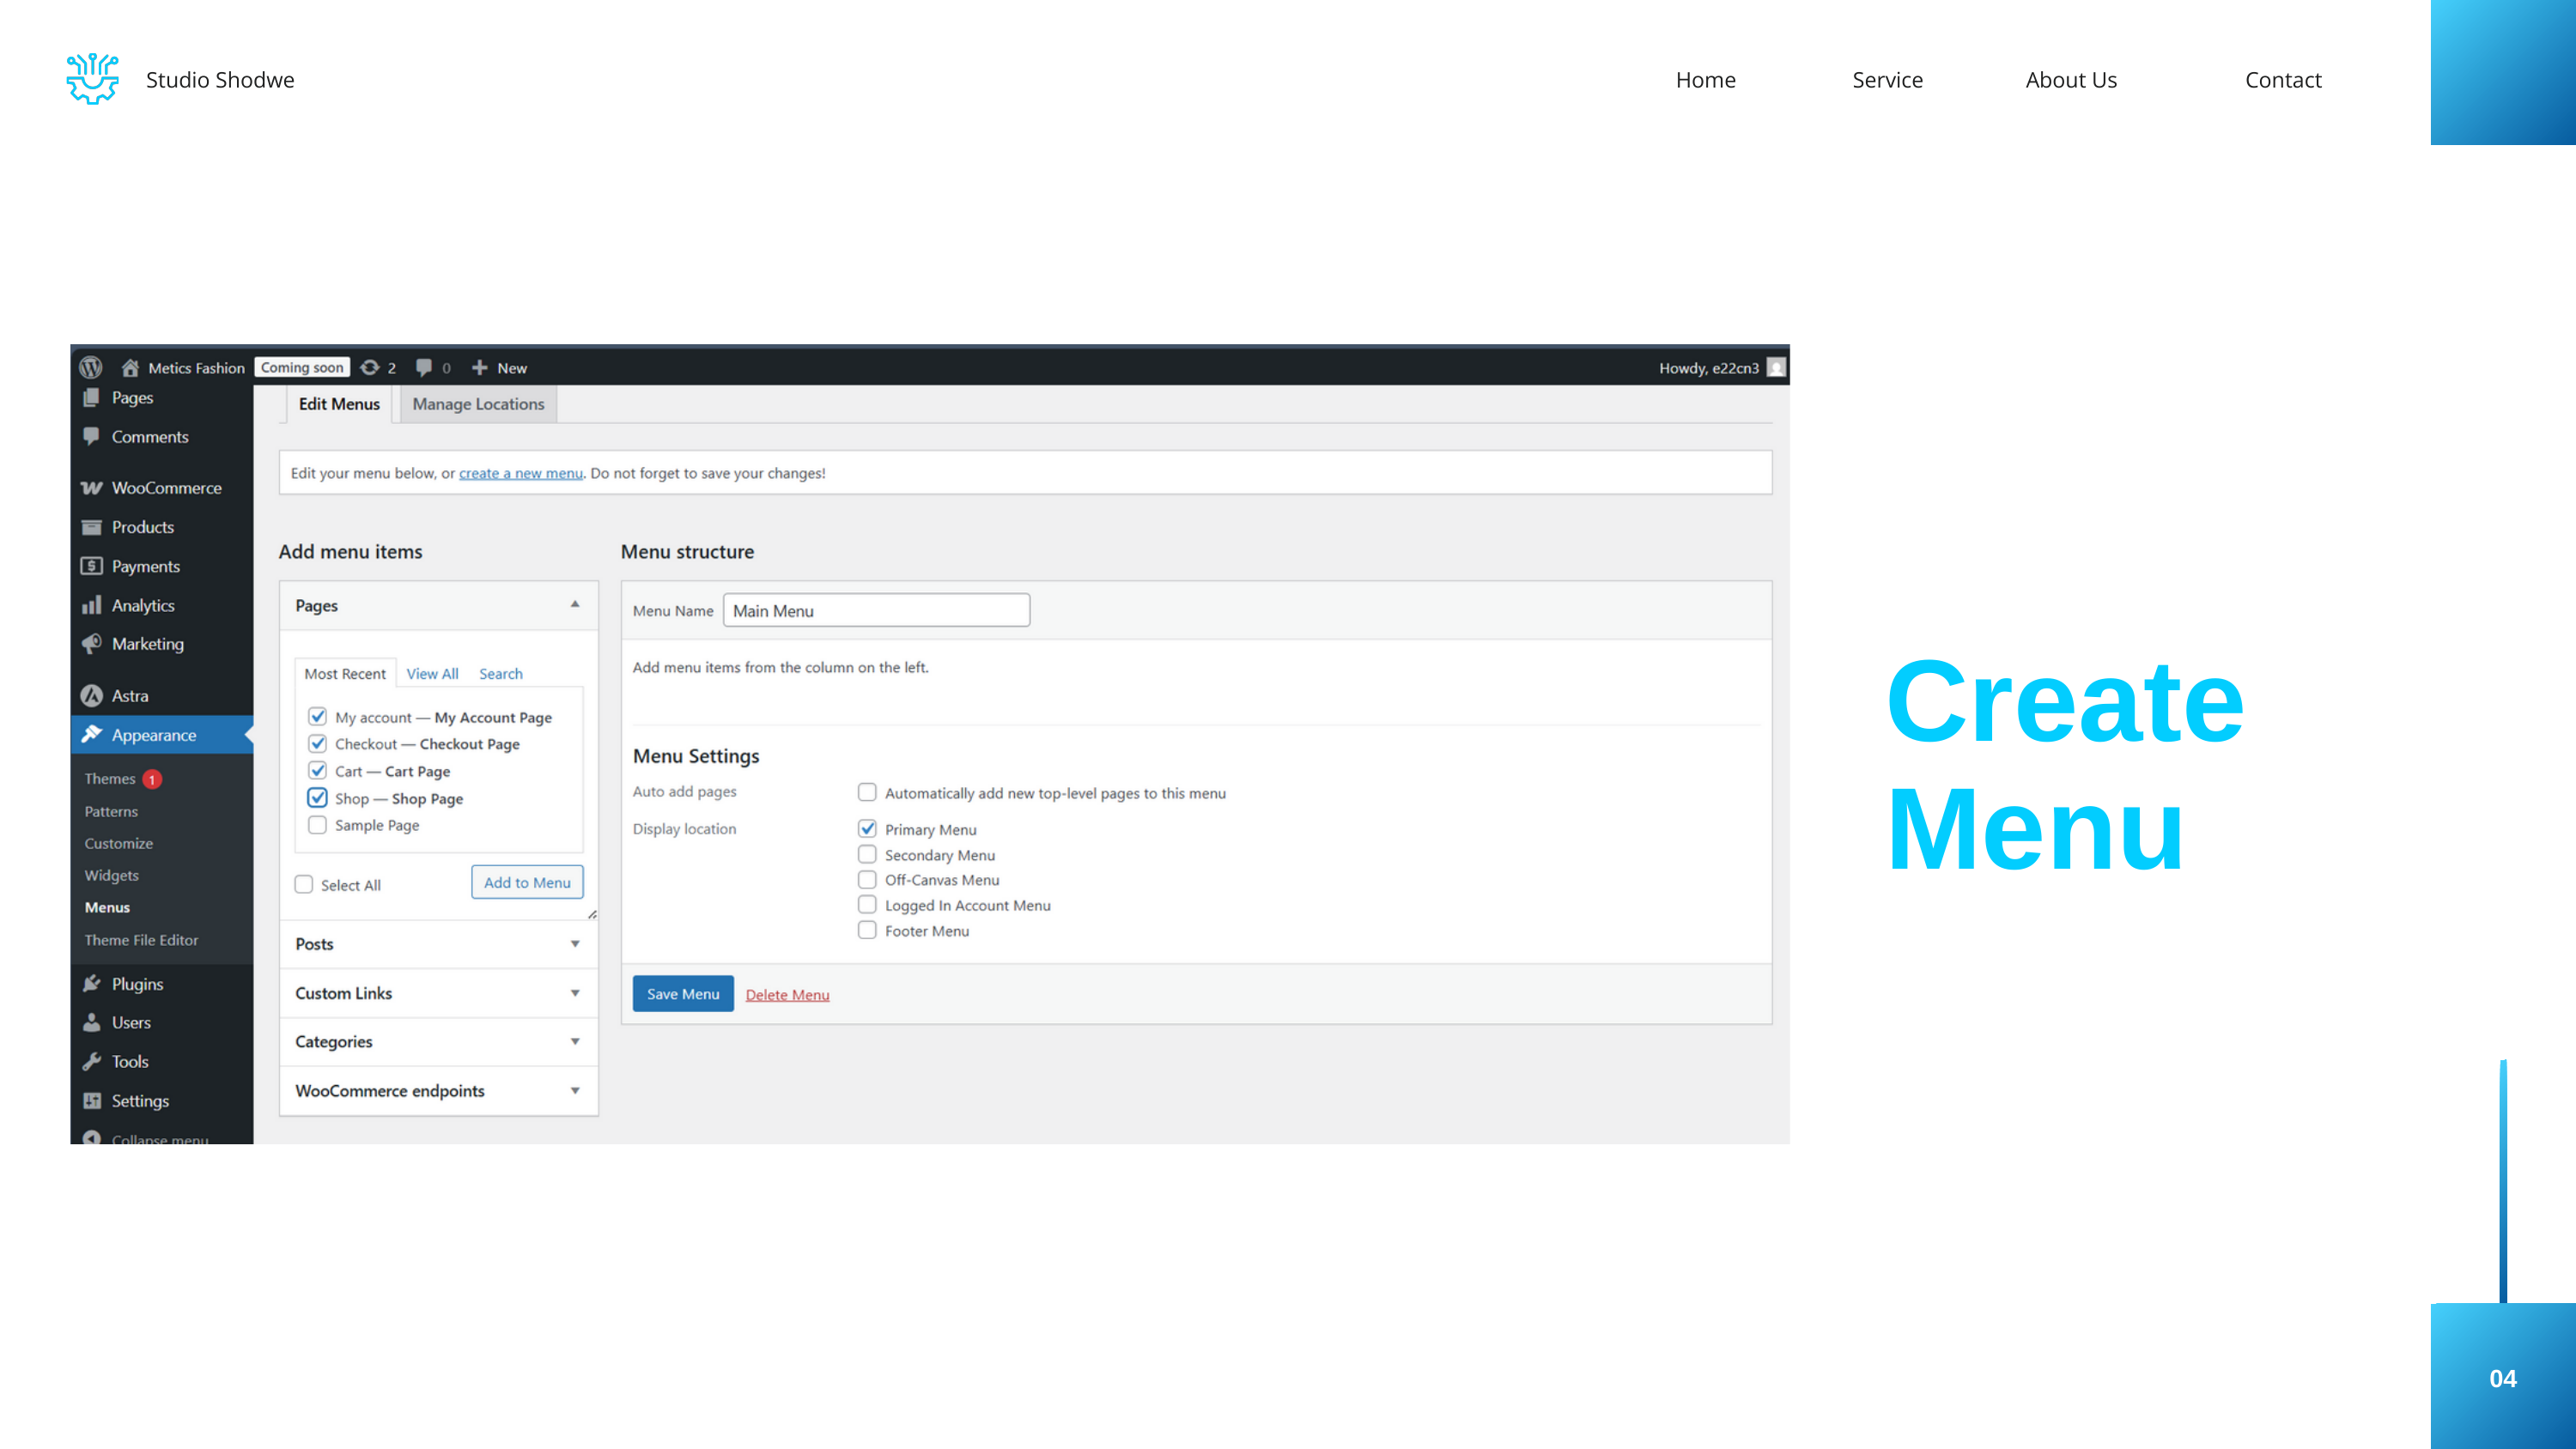

Studio Shodwe
Home
Service
About Us
Contact

Create Menu

04